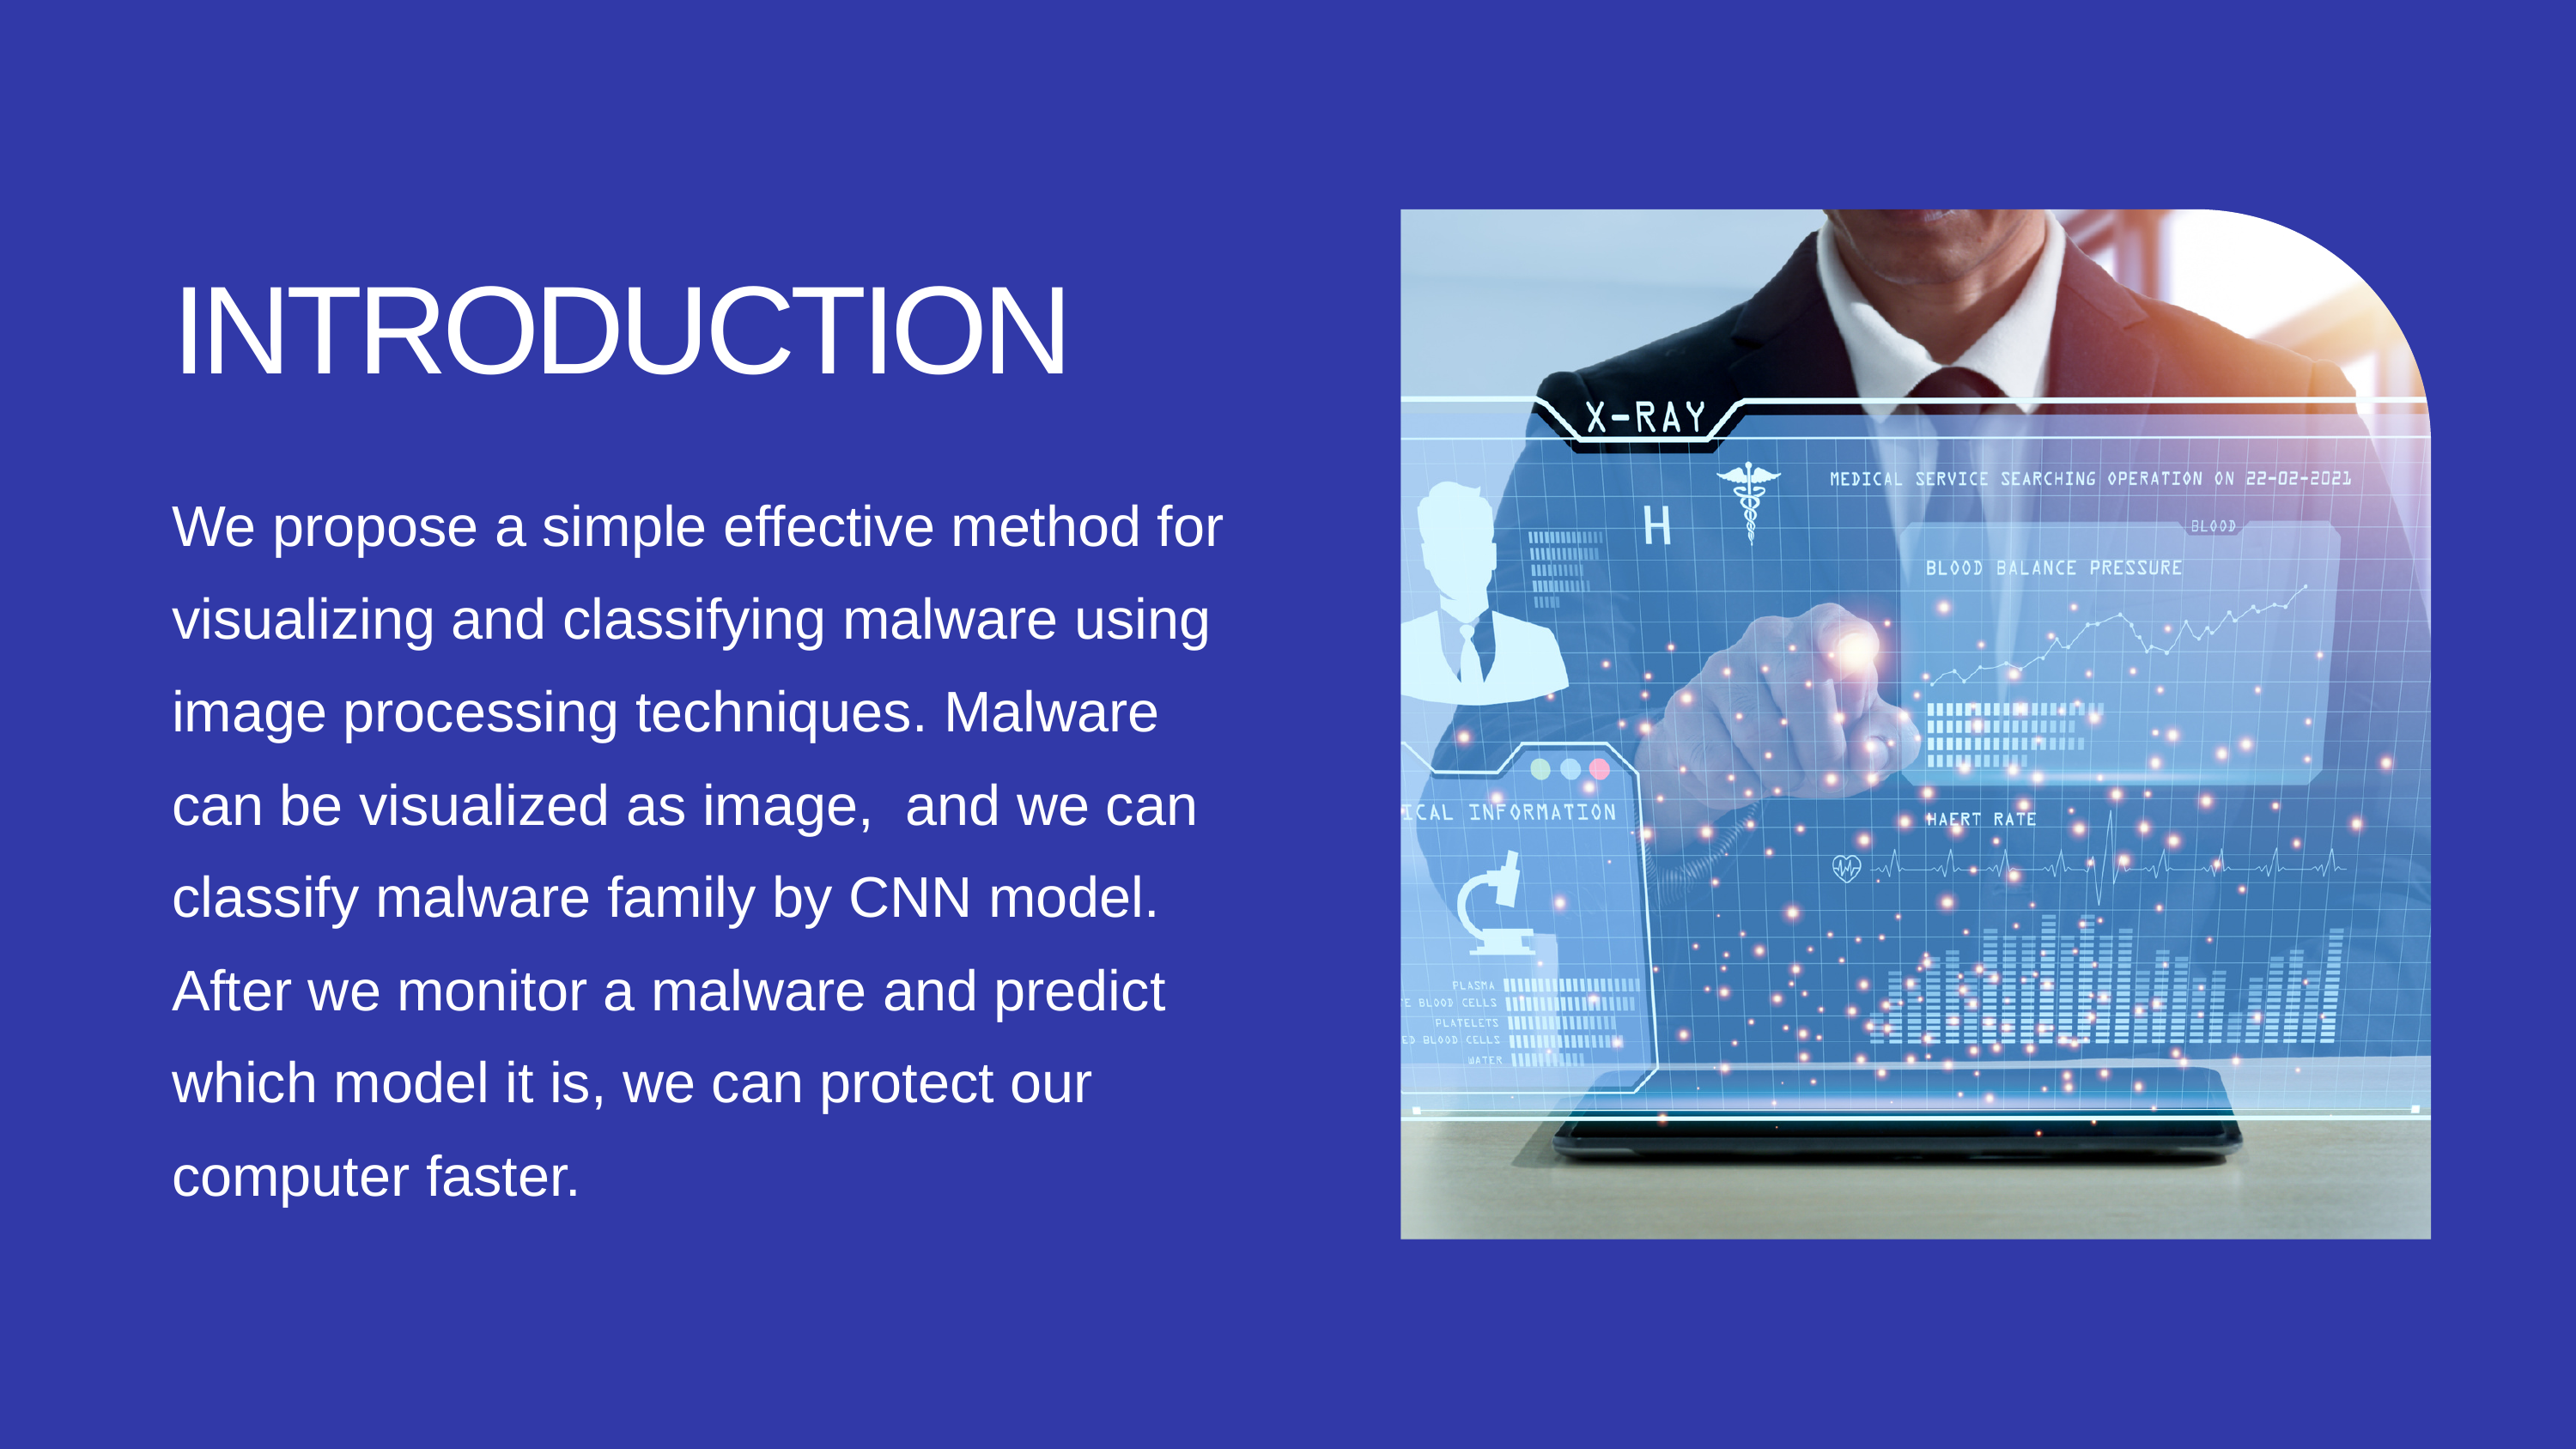

INTRODUCTION
We propose a simple effective method for visualizing and classifying malware using image processing techniques. Malware can be visualized as image,  and we can classify malware family by CNN model. After we monitor a malware and predict which model it is, we can protect our computer faster.